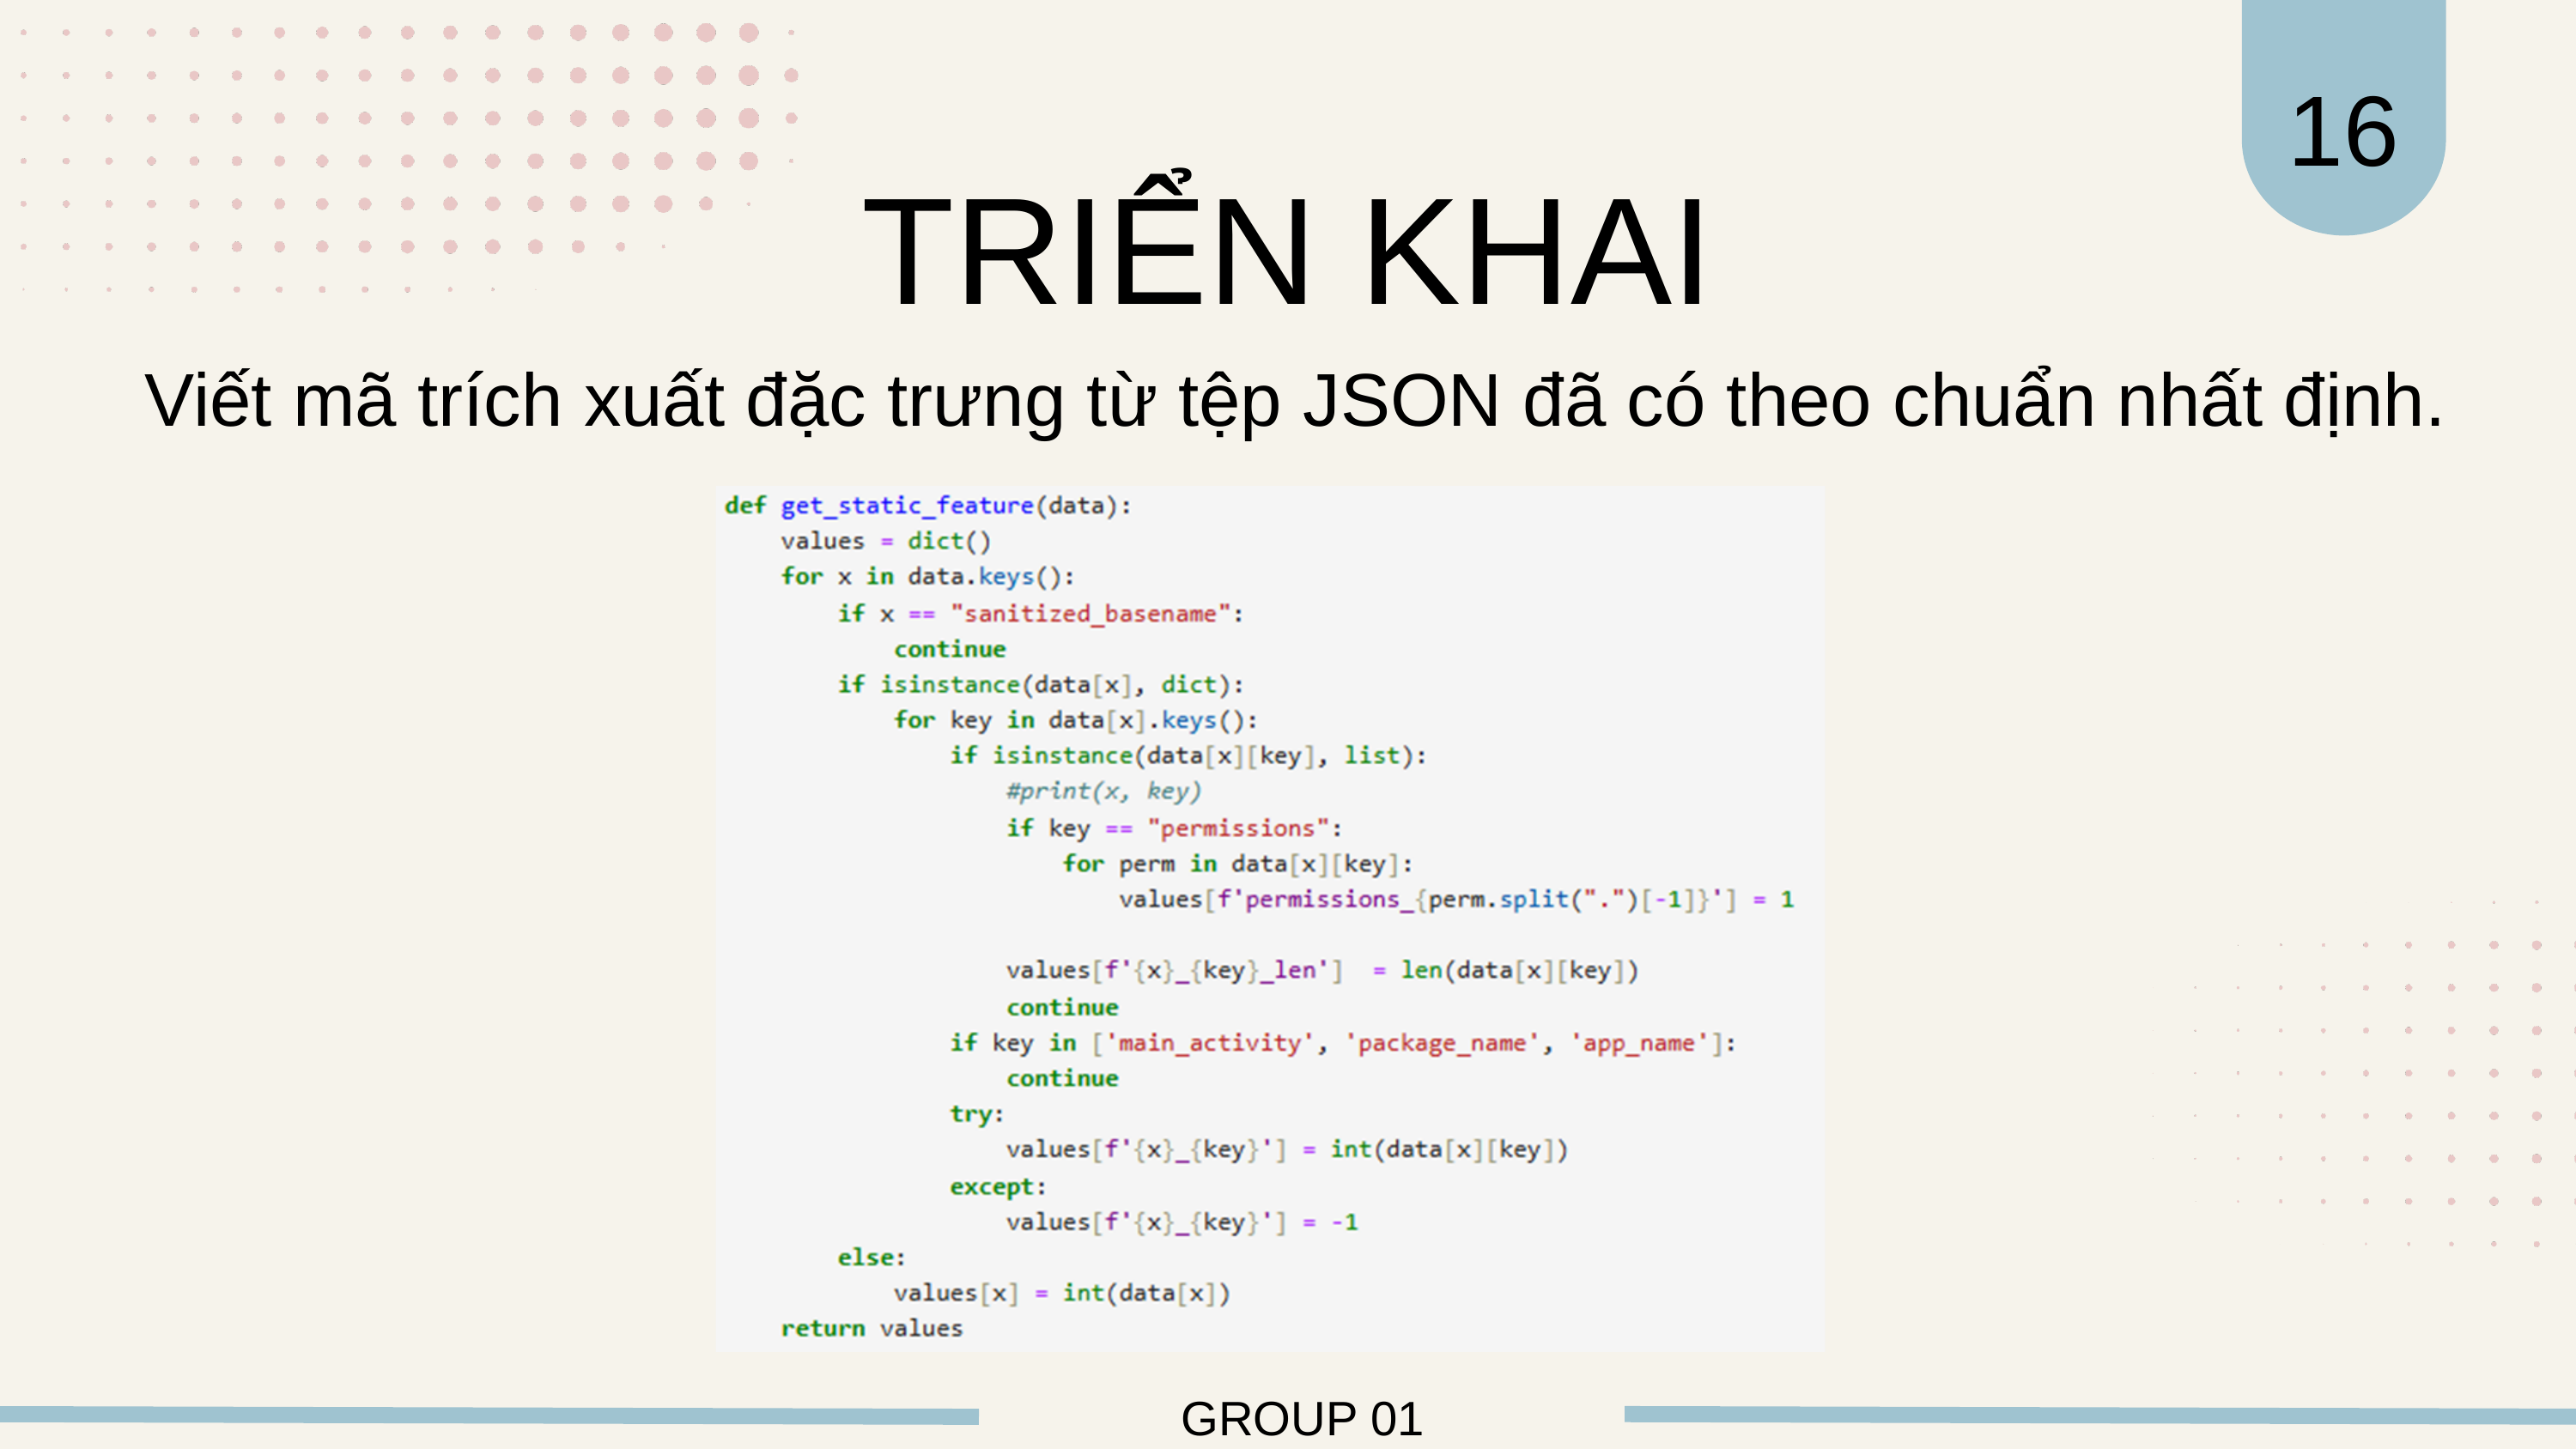

16

TRIỂN KHAI
Viết mã trích xuất đặc trưng từ tệp JSON đã có theo chuẩn nhất định.

GROUP 01